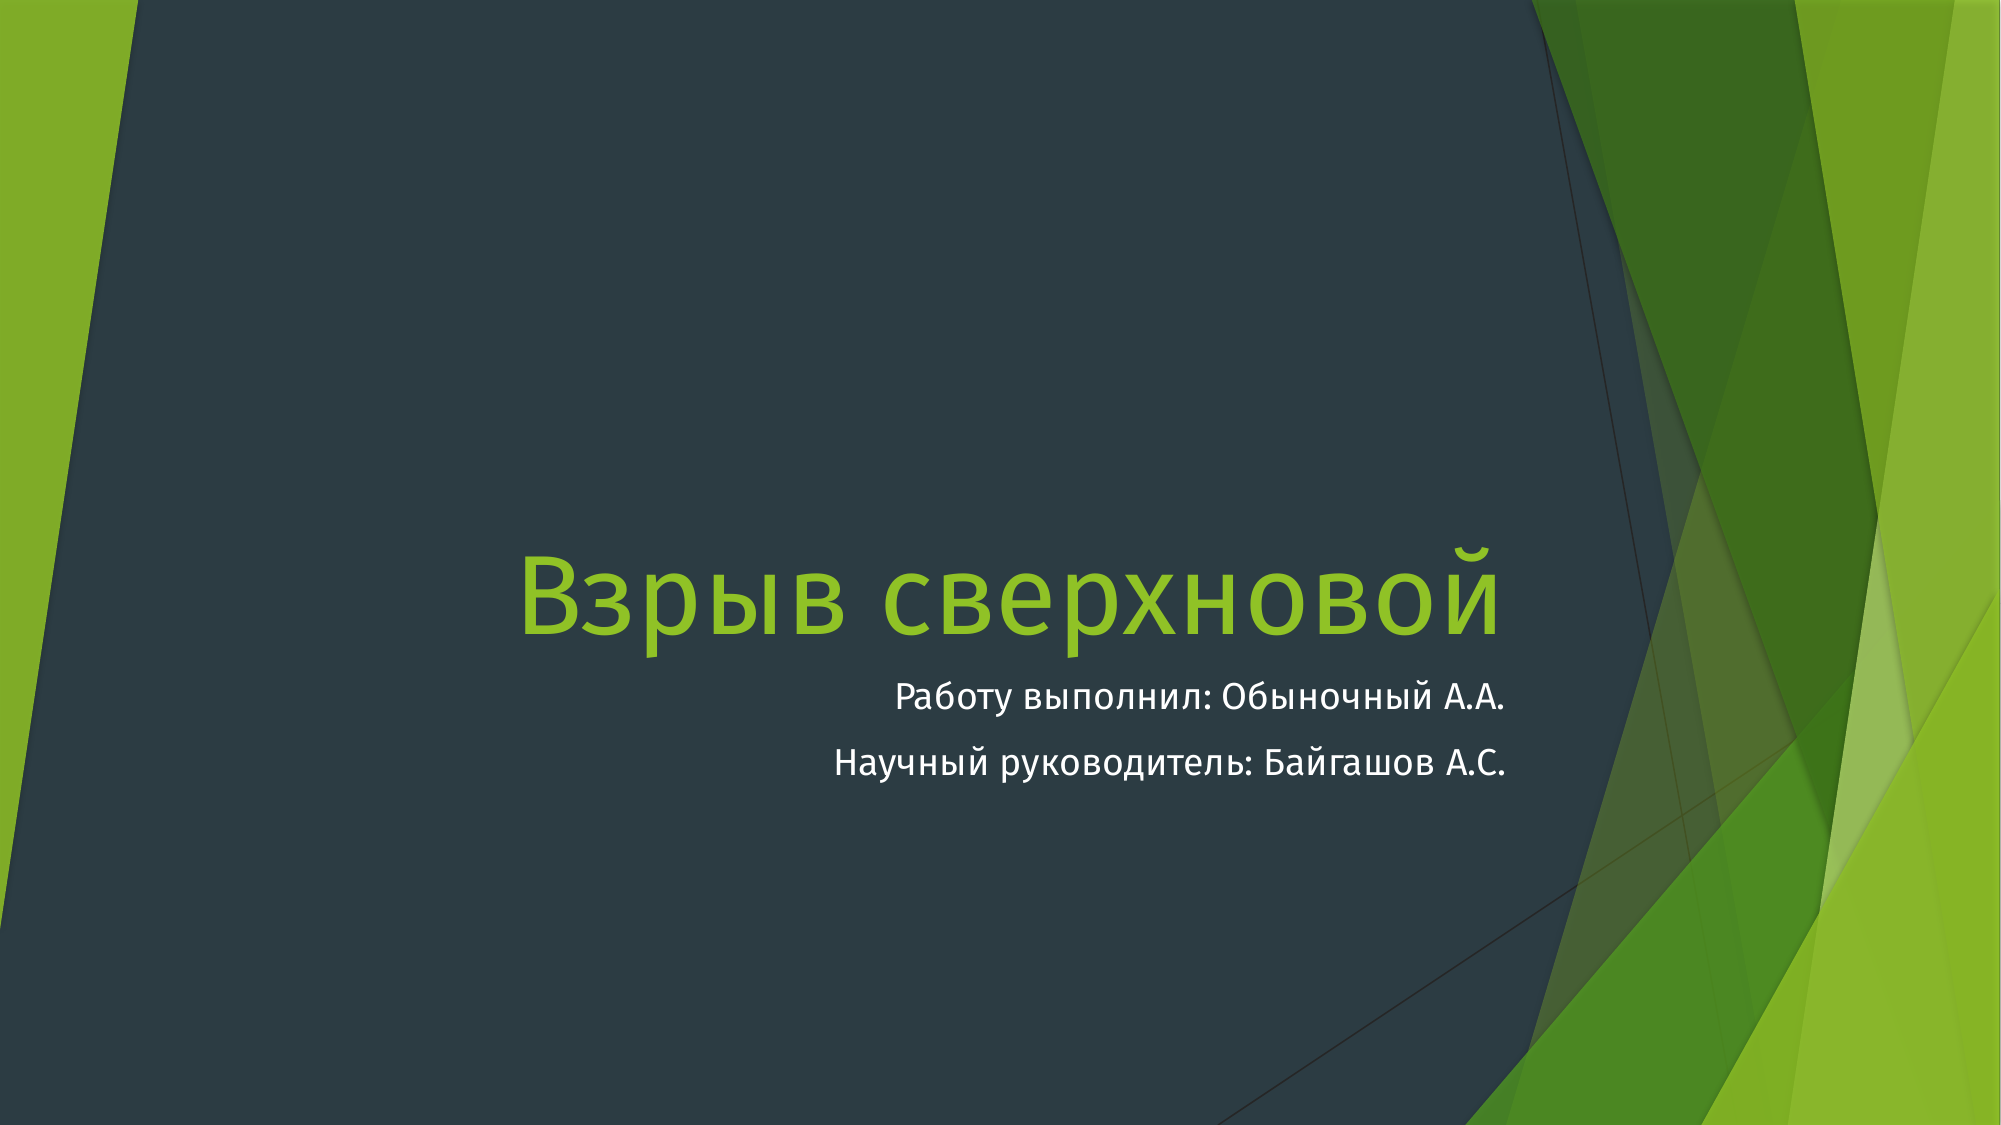

# Взрыв сверхновой
Работу выполнил: Обыночный А.А.
Научный руководитель: Байгашов А.С.